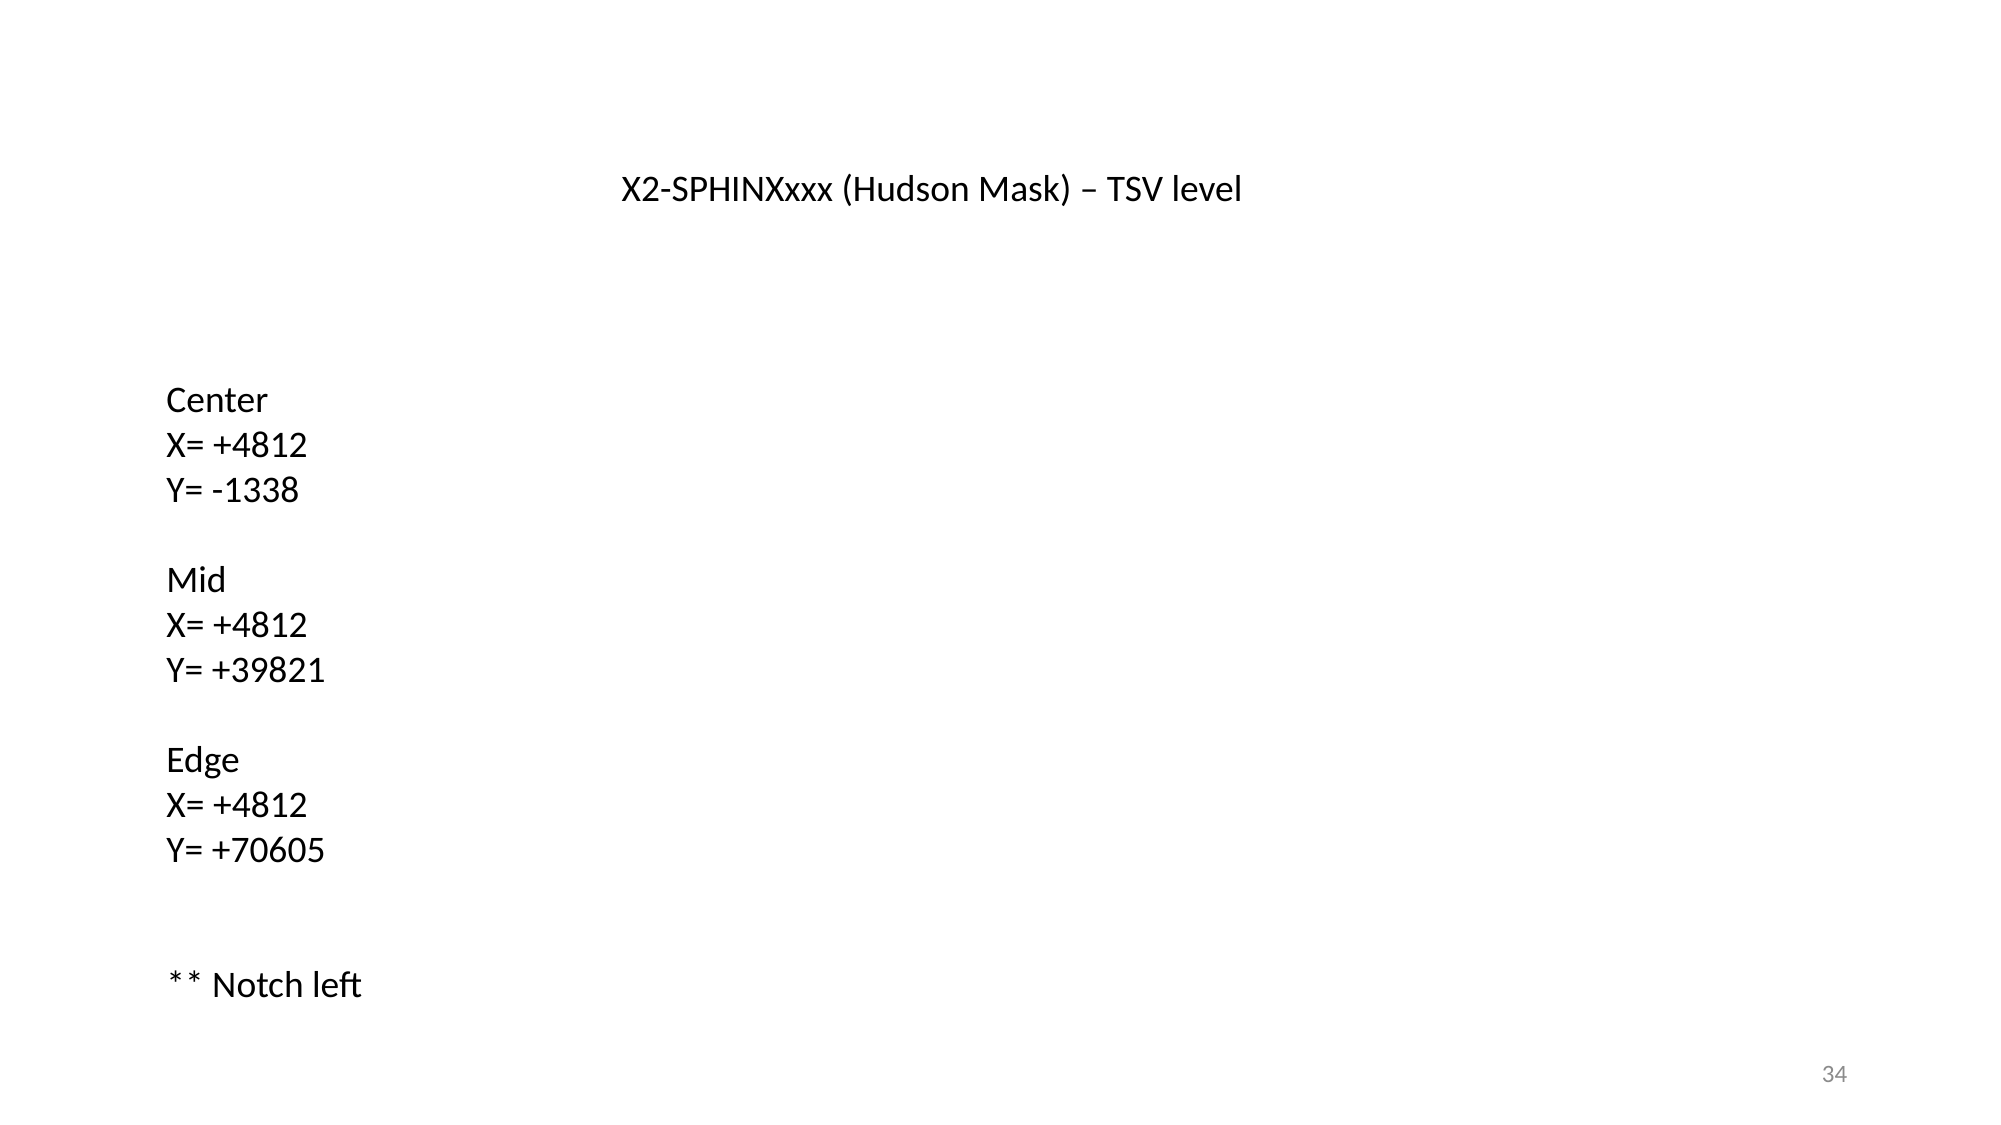

X2-SPHINXxxx (Hudson Mask) – TSV level
Center
X= +4812
Y= -1338

Mid
X= +4812
Y= +39821

Edge
X= +4812
Y= +70605

** Notch left
34